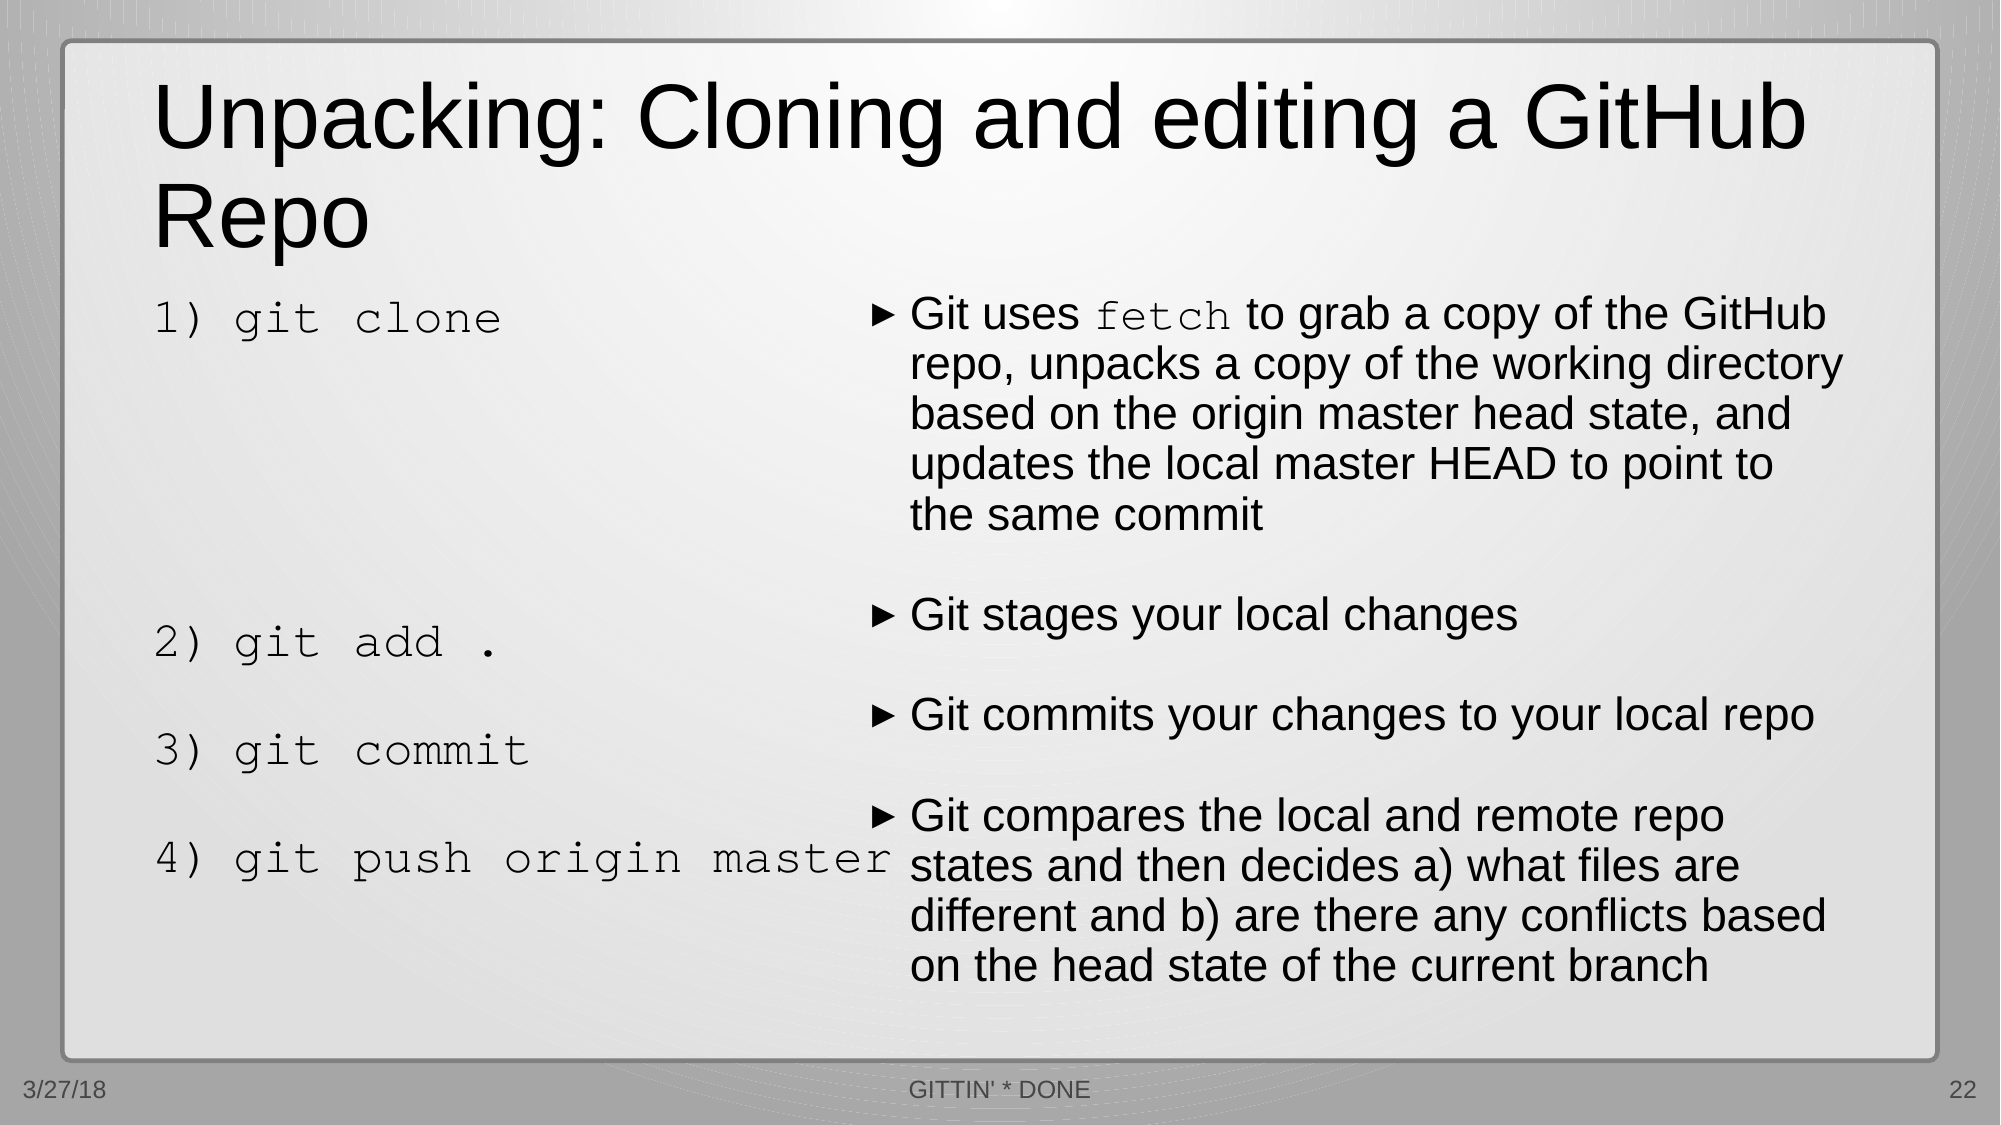

# Unpacking: Cloning and editing a GitHub Repo
git clone

git add .

git commit

git push origin master
Git uses fetch to grab a copy of the GitHub repo, unpacks a copy of the working directory based on the origin master head state, and updates the local master HEAD to point to the same commit

Git stages your local changes

Git commits your changes to your local repo

Git compares the local and remote repo states and then decides a) what files are different and b) are there any conflicts based on the head state of the current branch
3/27/18
GITTIN' * DONE
22